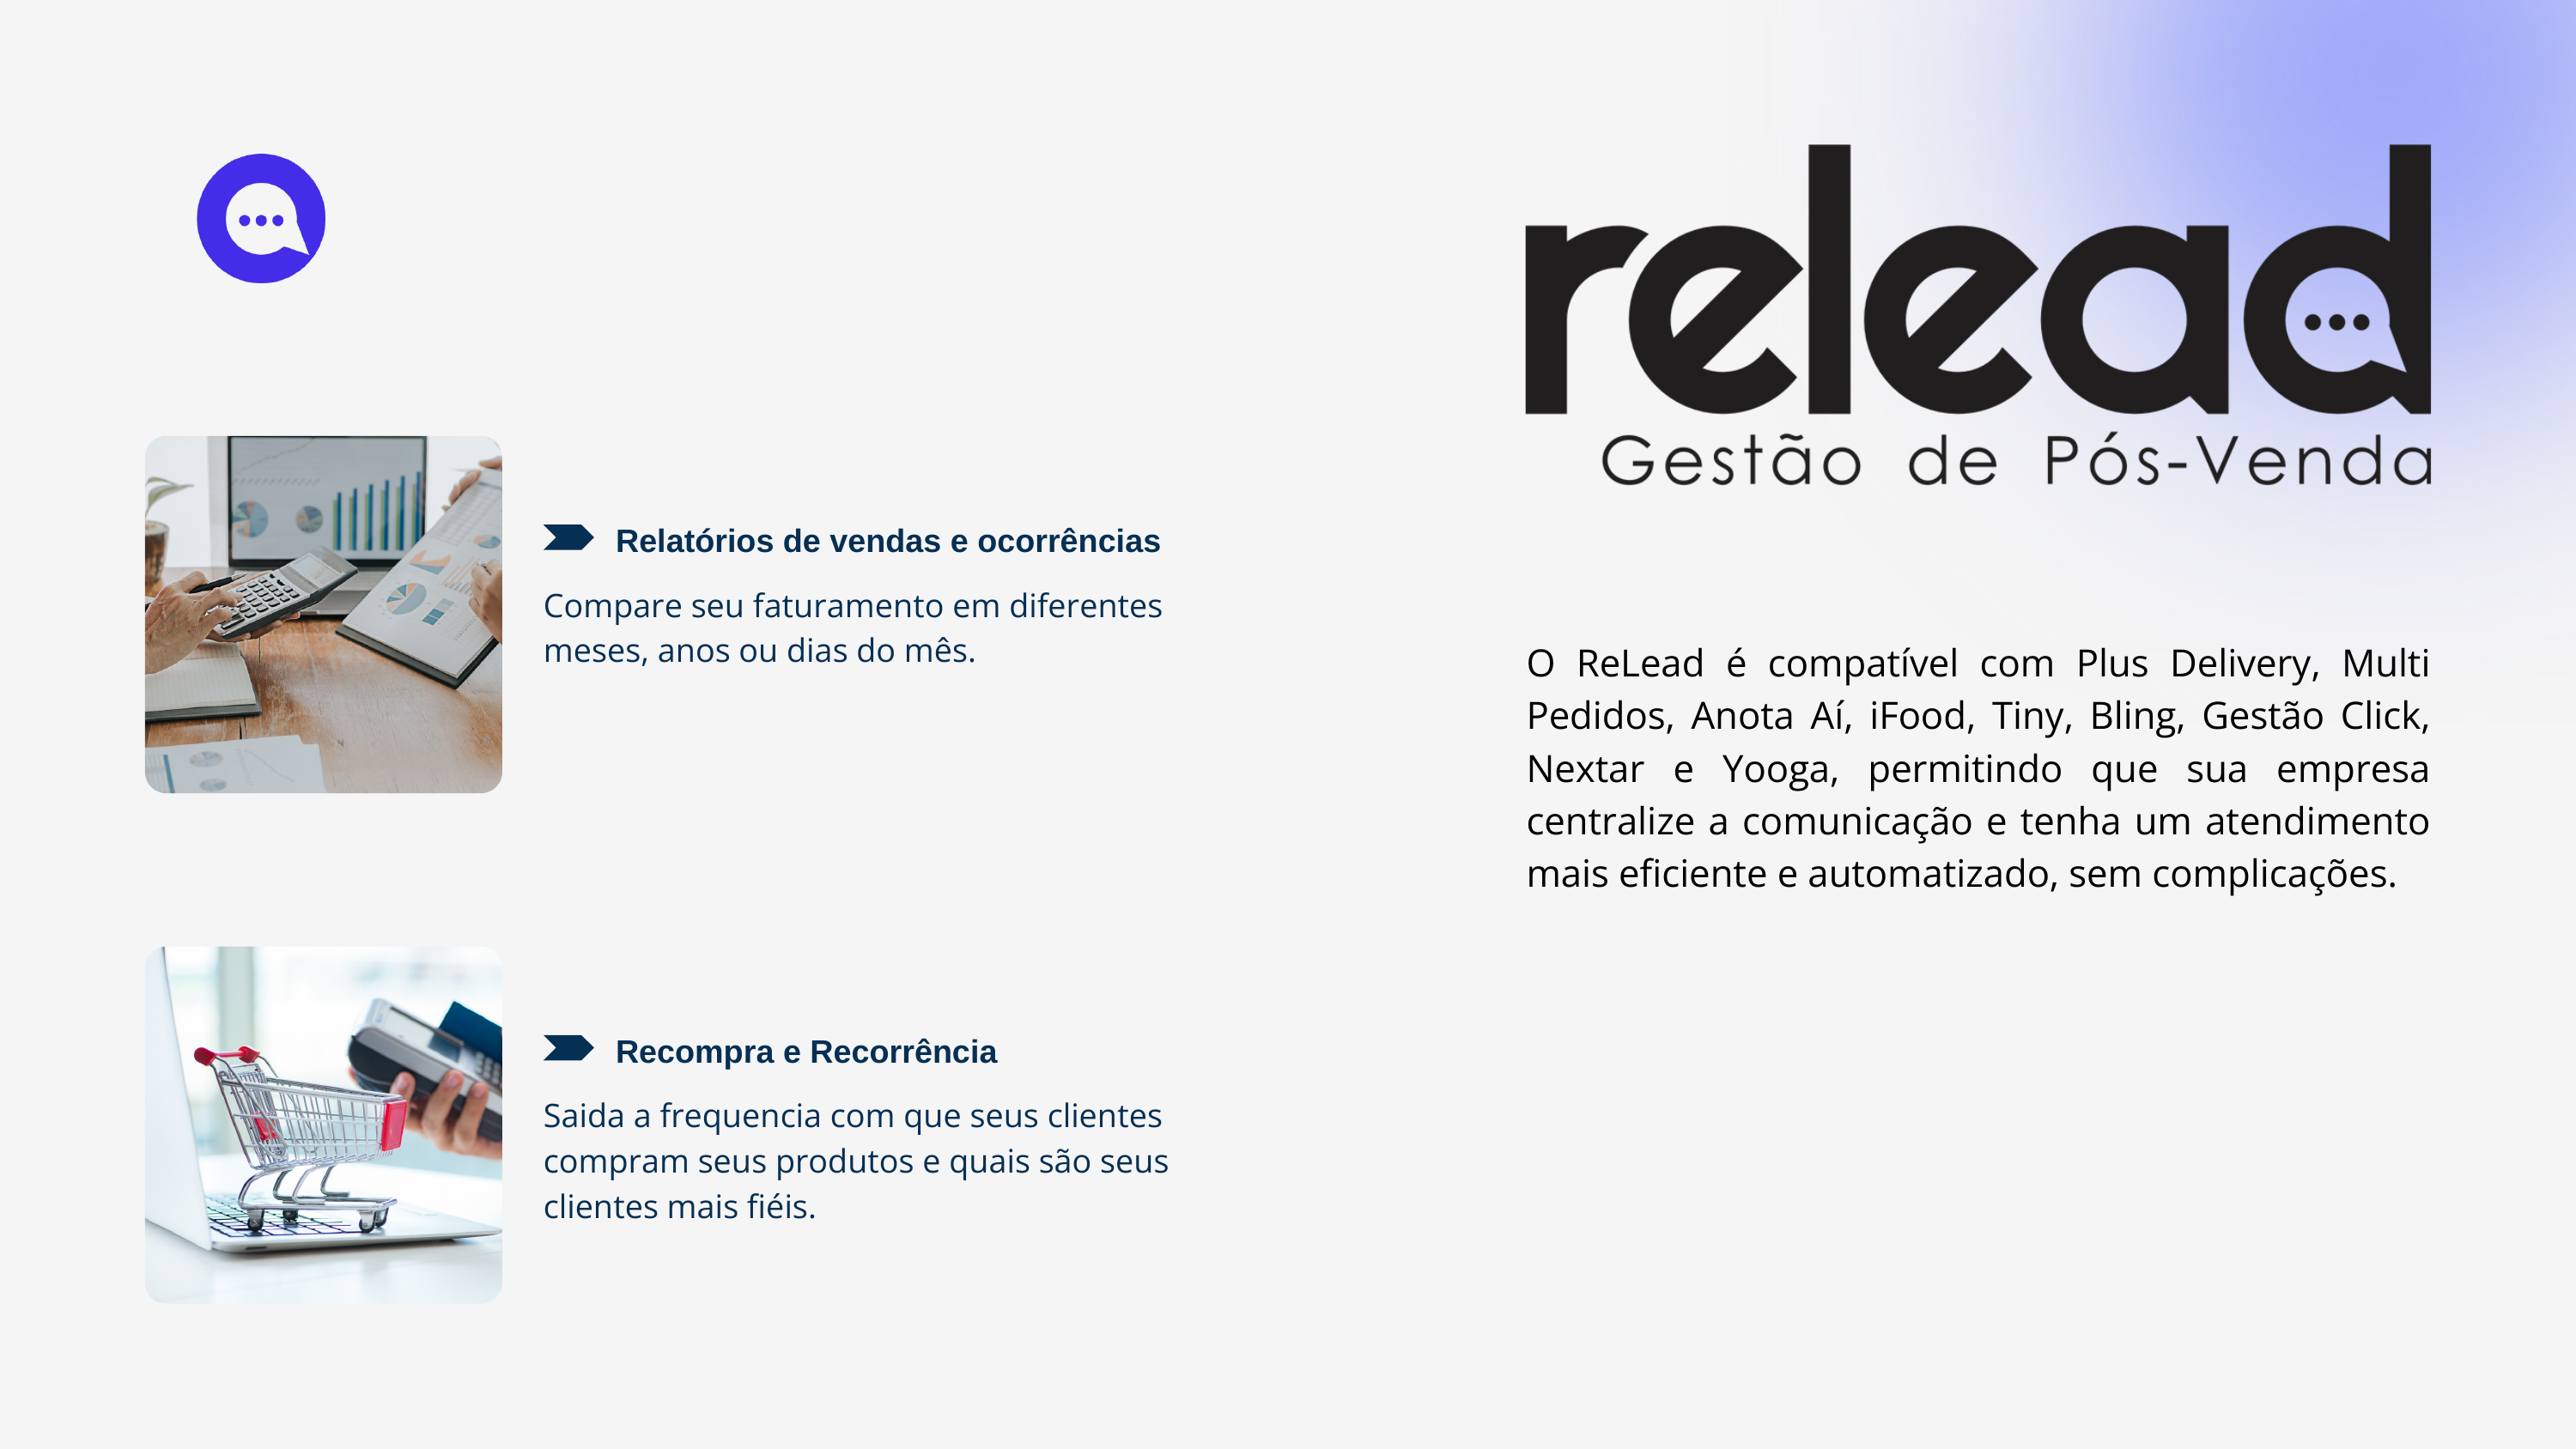

Relatórios de vendas e ocorrências

Compare seu faturamento em diferentes meses, anos ou dias do mês.
O ReLead é compatível com Plus Delivery, Multi Pedidos, Anota Aí, iFood, Tiny, Bling, Gestão Click, Nextar e Yooga, permitindo que sua empresa centralize a comunicação e tenha um atendimento mais eficiente e automatizado, sem complicações.

Recompra e Recorrência

Saida a frequencia com que seus clientes compram seus produtos e quais são seus clientes mais fiéis.